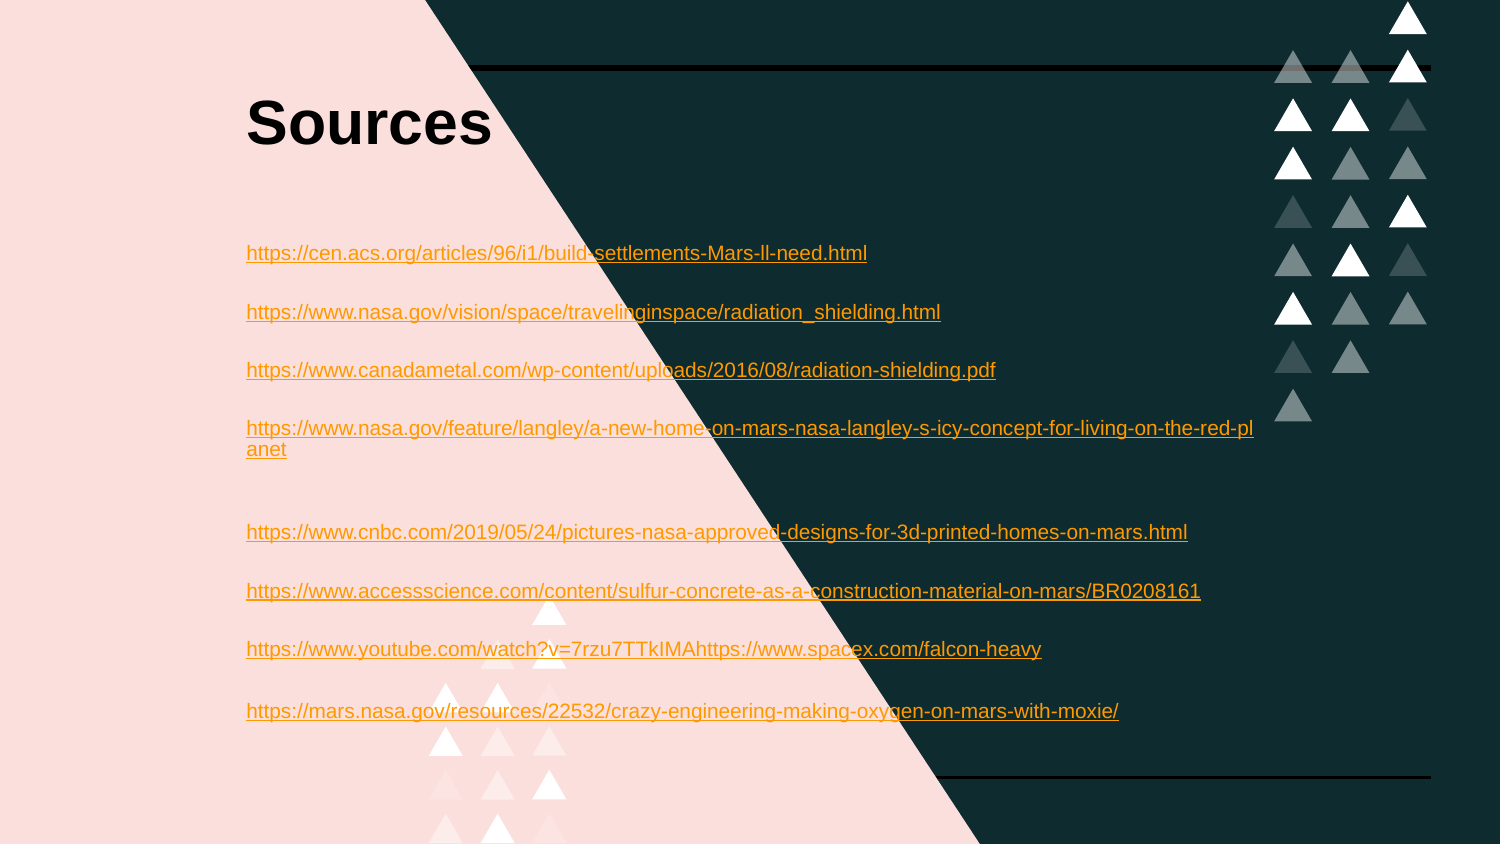

# Sources
https://cen.acs.org/articles/96/i1/build-settlements-Mars-ll-need.html
https://www.nasa.gov/vision/space/travelinginspace/radiation_shielding.html
https://www.canadametal.com/wp-content/uploads/2016/08/radiation-shielding.pdf
https://www.nasa.gov/feature/langley/a-new-home-on-mars-nasa-langley-s-icy-concept-for-living-on-the-red-planet
https://www.cnbc.com/2019/05/24/pictures-nasa-approved-designs-for-3d-printed-homes-on-mars.html
https://www.accessscience.com/content/sulfur-concrete-as-a-construction-material-on-mars/BR0208161
https://www.youtube.com/watch?v=7rzu7TTkIMAhttps://www.spacex.com/falcon-heavy
https://mars.nasa.gov/resources/22532/crazy-engineering-making-oxygen-on-mars-with-moxie/